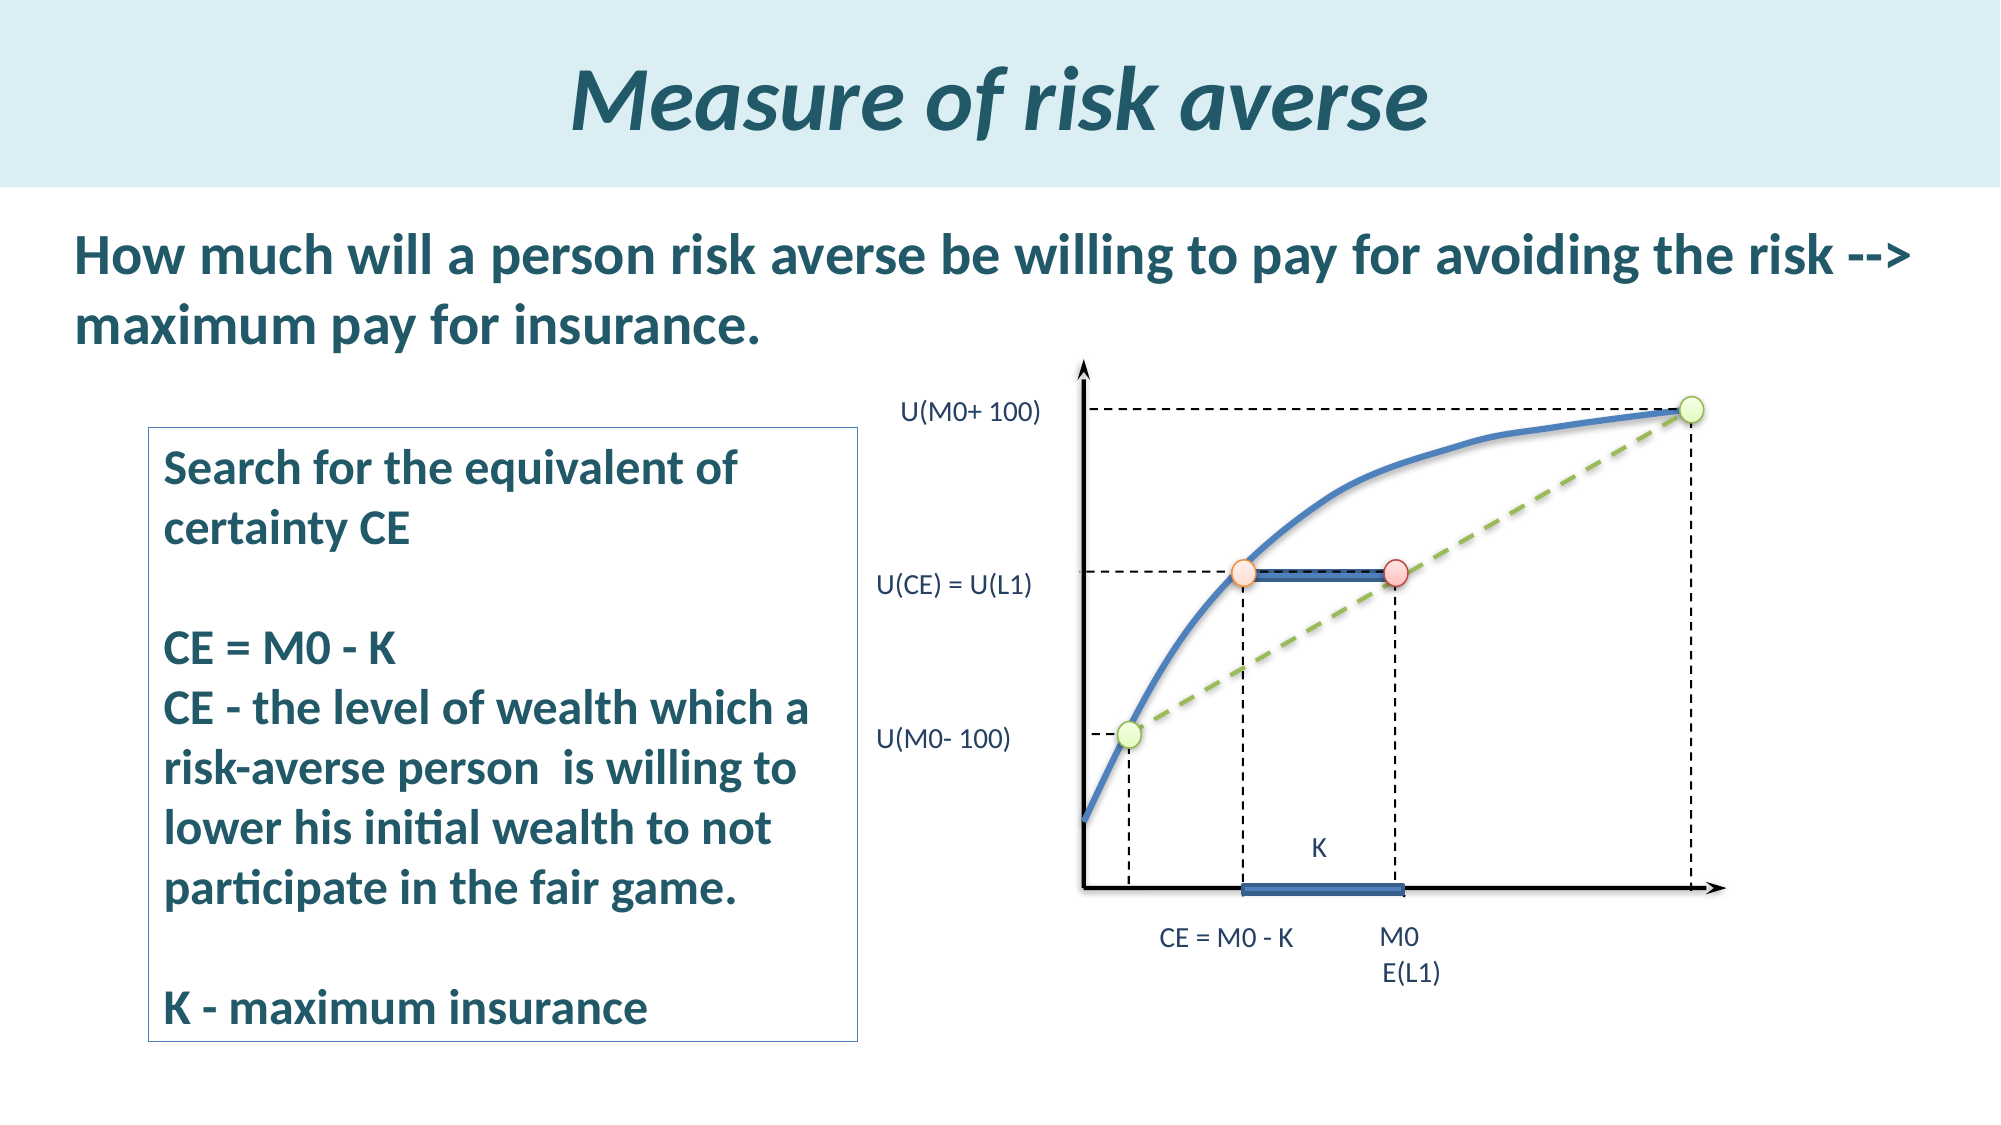

# Measure of risk averse
How much will a person risk averse be willing to pay for avoiding the risk -->  maximum pay for insurance.

U(CE) = U(L1)

E(L1)

M0
CE = M0 - K

U(M0+ 100)

U(M0- 100)
K

Search for the equivalent of certainty CE

CE = M0 - K
CE - the level of wealth which a risk-averse person  is willing to lower his initial wealth to not participate in the fair game.

K - maximum insurance